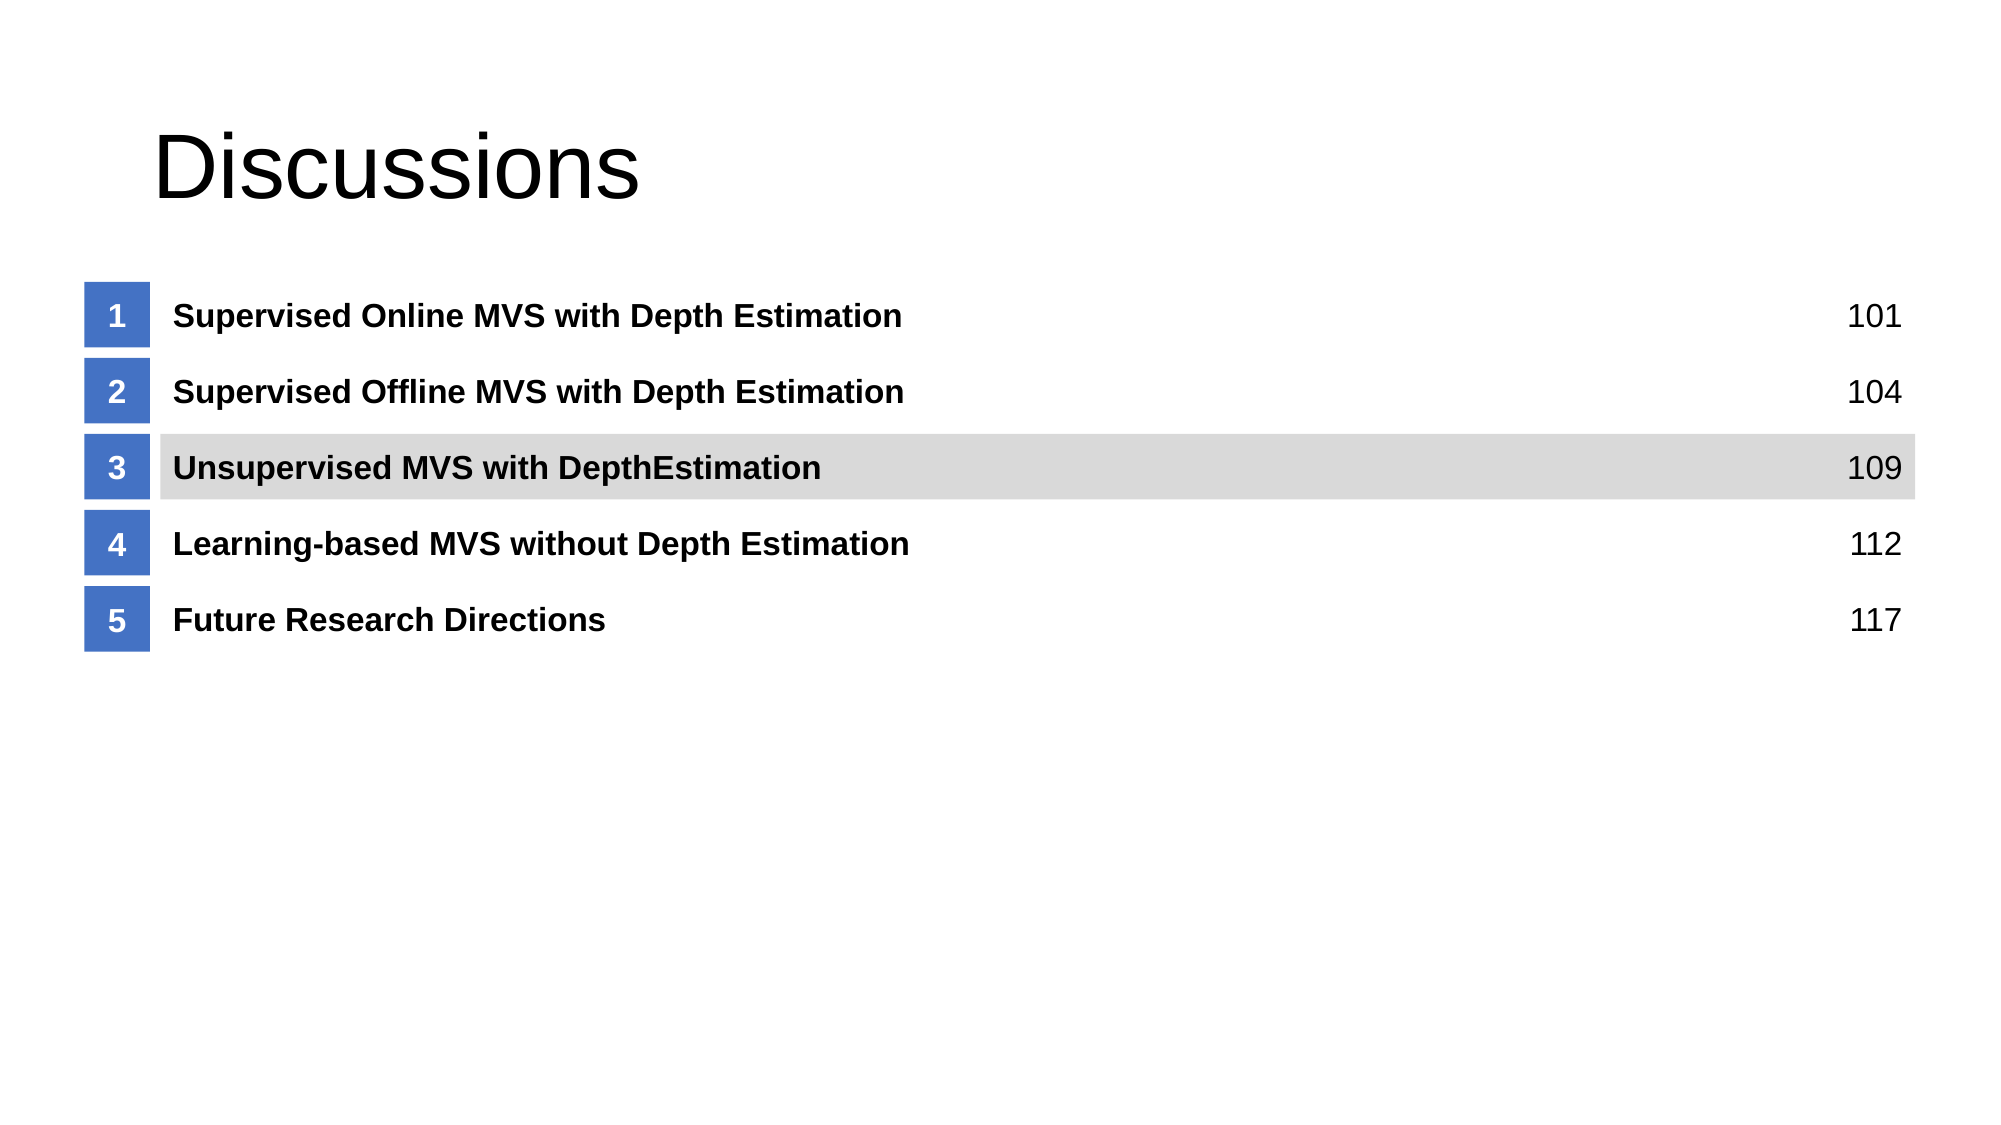

# Discussions
1
Supervised Online MVS with Depth Estimation
101
2
Supervised Offline MVS with Depth Estimation
104
3

Unsupervised MVS with DepthEstimation
109
4
Learning-based MVS without Depth Estimation
112
5
Future Research Directions
117